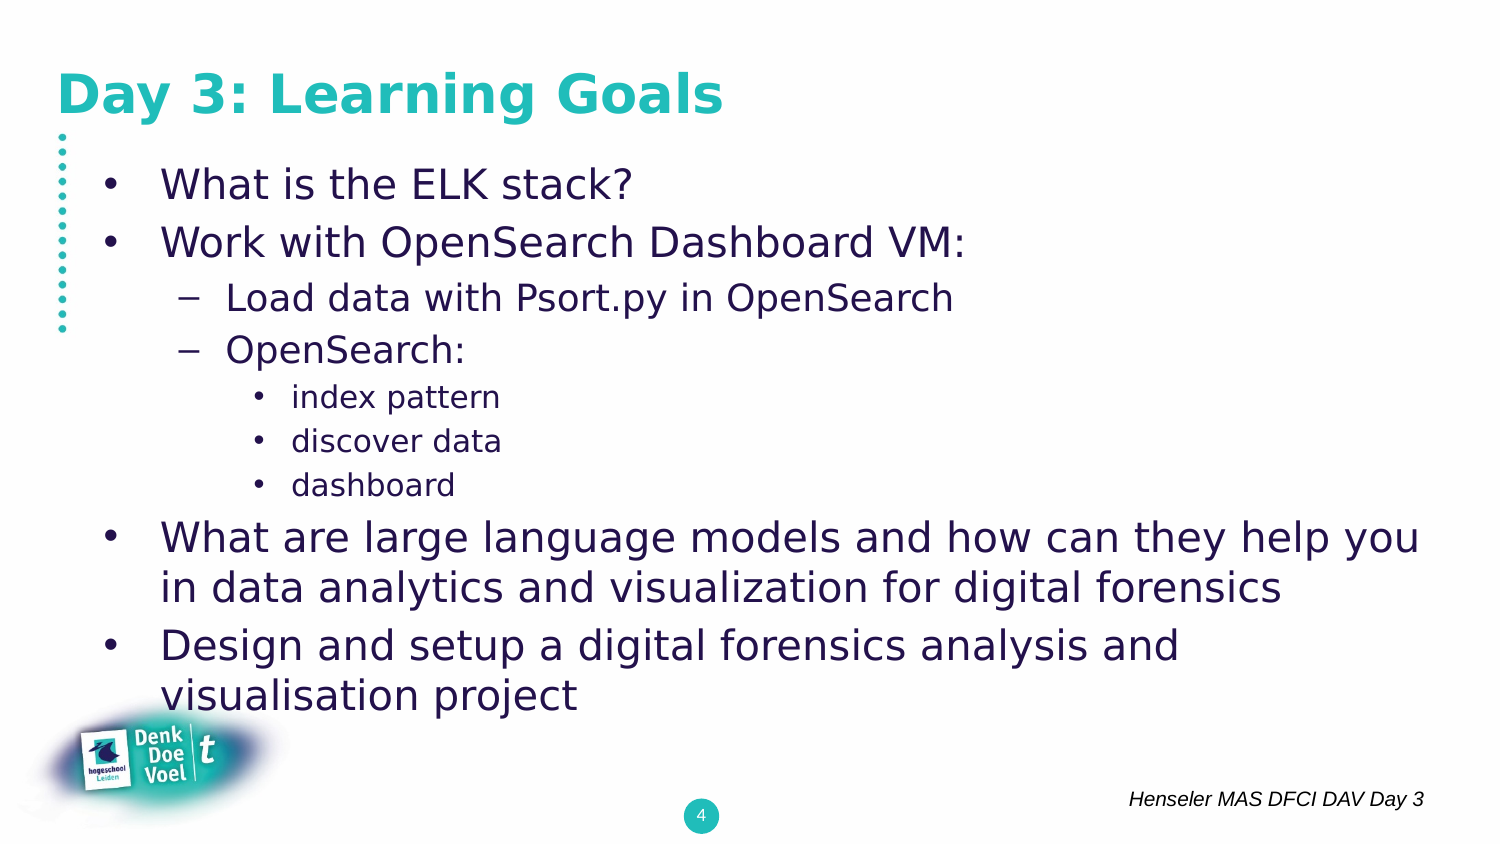

# Day 3: Learning Goals
What is the ELK stack?
Work with OpenSearch Dashboard VM:
Load data with Psort.py in OpenSearch
OpenSearch:
index pattern
discover data
dashboard
What are large language models and how can they help you in data analytics and visualization for digital forensics
Design and setup a digital forensics analysis and visualisation project